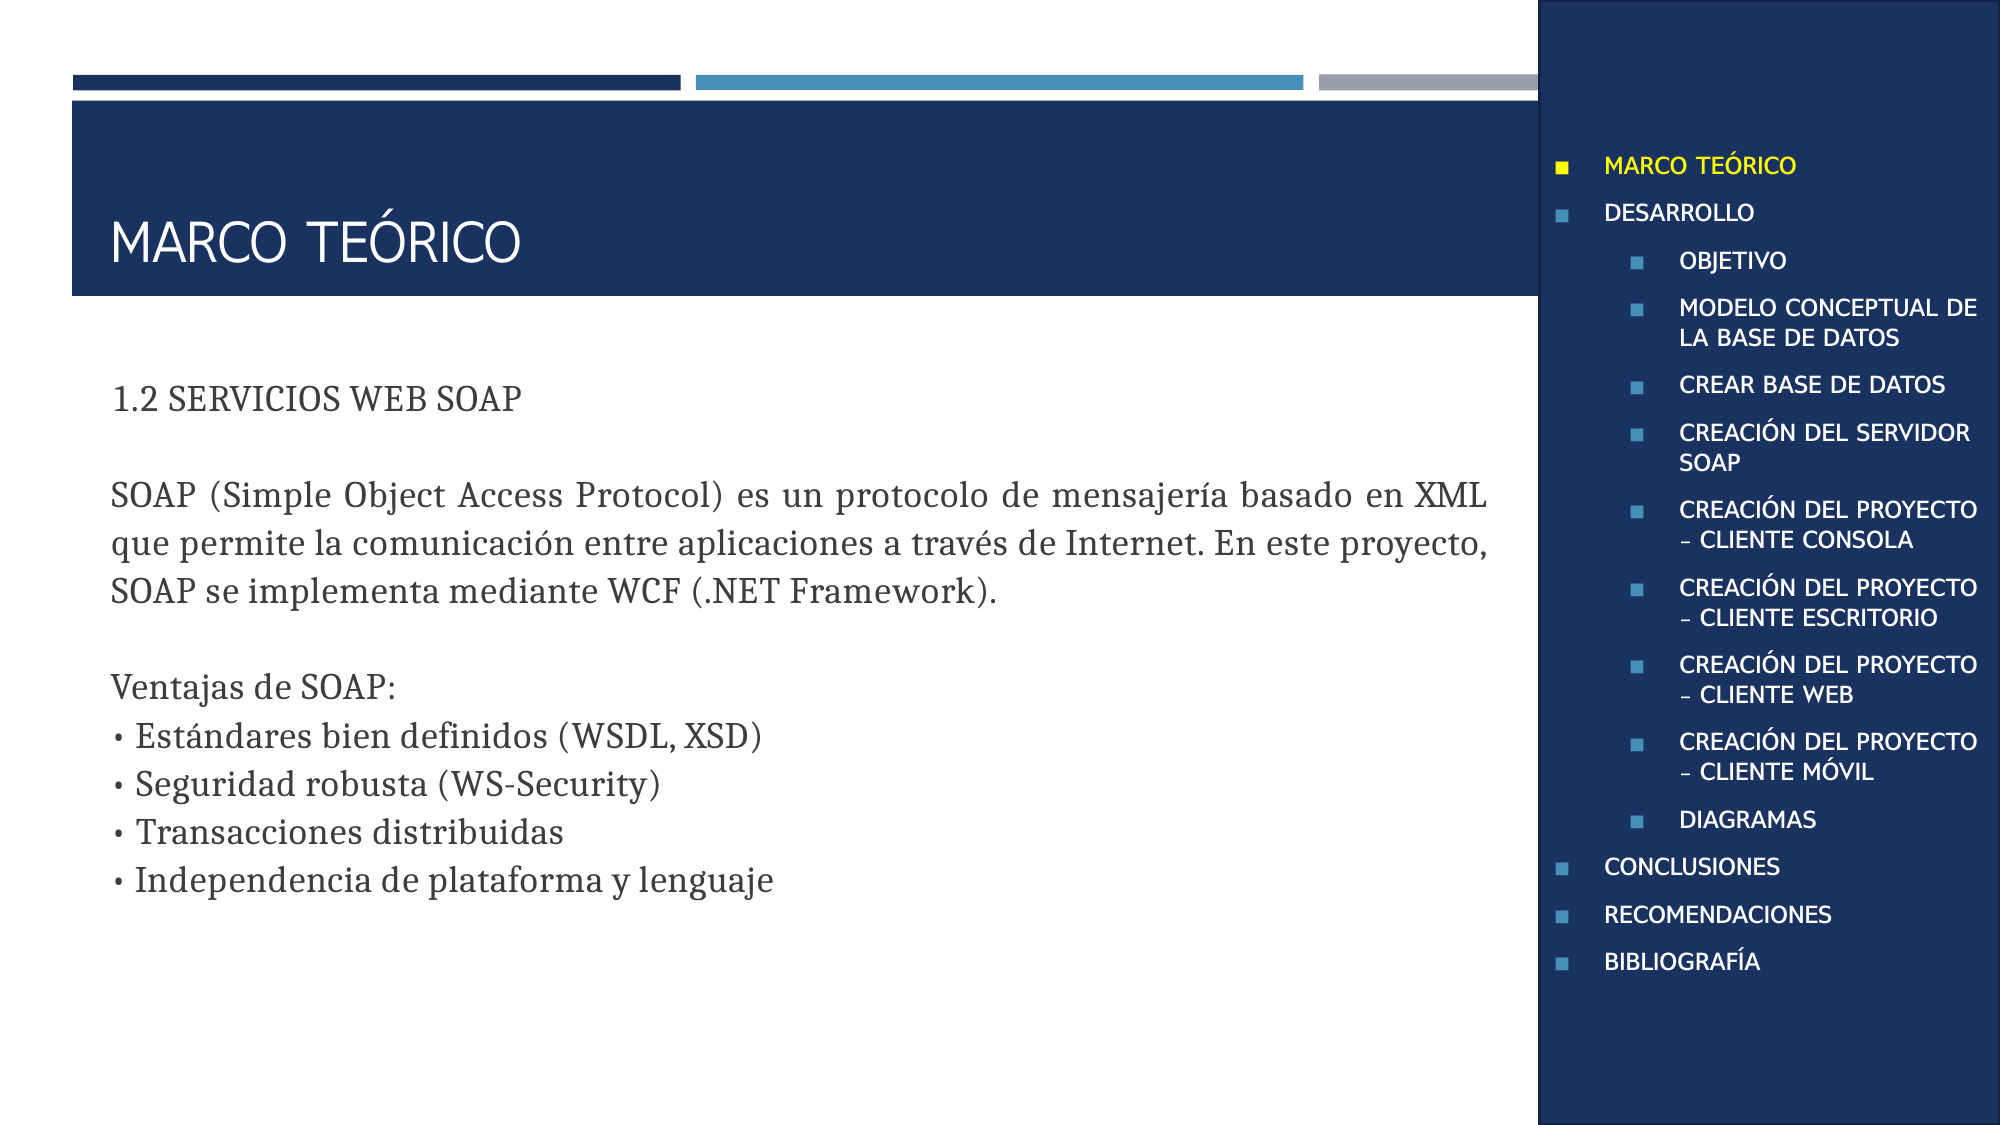

MARCO TEÓRICO
DESARROLLO
OBJETIVO
MODELO CONCEPTUAL DE LA BASE DE DATOS
CREAR BASE DE DATOS
CREACIÓN DEL SERVIDOR SOAP
CREACIÓN DEL PROYECTO – CLIENTE CONSOLA
CREACIÓN DEL PROYECTO – CLIENTE ESCRITORIO
CREACIÓN DEL PROYECTO – CLIENTE WEB
CREACIÓN DEL PROYECTO – CLIENTE MÓVIL
DIAGRAMAS
CONCLUSIONES
RECOMENDACIONES
BIBLIOGRAFÍA
# MARCO TEÓRICO
1.2 SERVICIOS WEB SOAP

SOAP (Simple Object Access Protocol) es un protocolo de mensajería basado en XML que permite la comunicación entre aplicaciones a través de Internet. En este proyecto, SOAP se implementa mediante WCF (.NET Framework).

Ventajas de SOAP:
• Estándares bien definidos (WSDL, XSD)
• Seguridad robusta (WS-Security)
• Transacciones distribuidas
• Independencia de plataforma y lenguaje